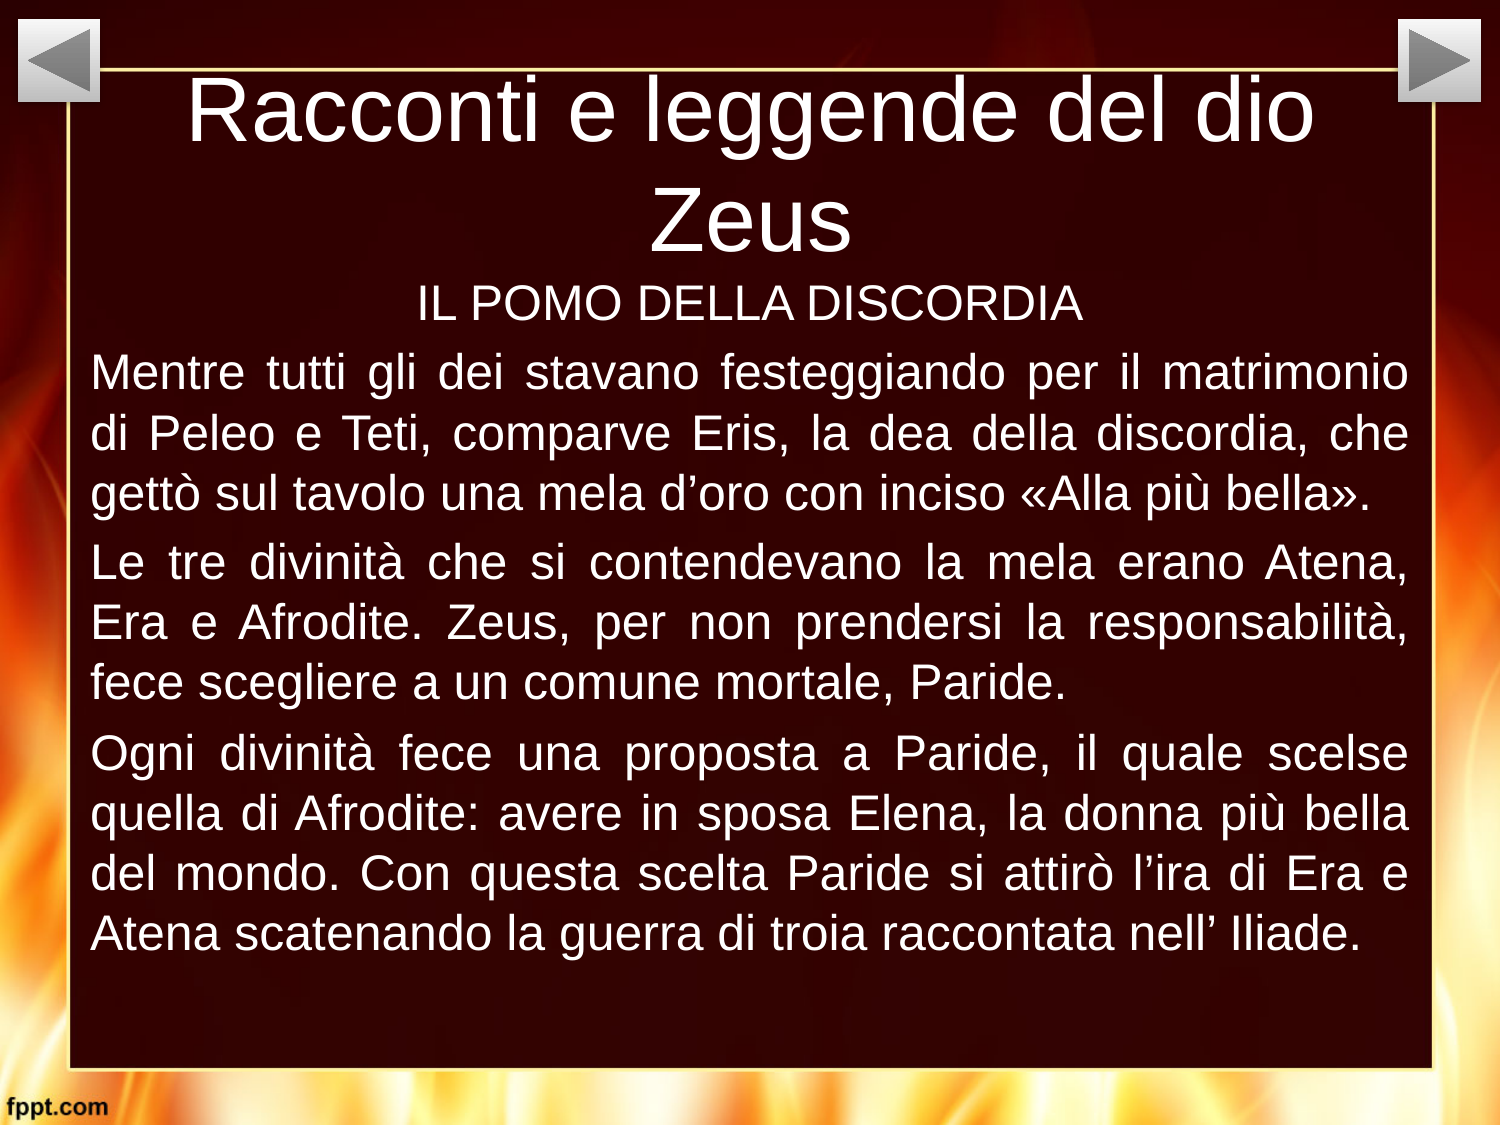

# Racconti e leggende del dio Zeus
IL POMO DELLA DISCORDIA
Mentre tutti gli dei stavano festeggiando per il matrimonio di Peleo e Teti, comparve Eris, la dea della discordia, che gettò sul tavolo una mela d’oro con inciso «Alla più bella».
Le tre divinità che si contendevano la mela erano Atena, Era e Afrodite. Zeus, per non prendersi la responsabilità, fece scegliere a un comune mortale, Paride.
Ogni divinità fece una proposta a Paride, il quale scelse quella di Afrodite: avere in sposa Elena, la donna più bella del mondo. Con questa scelta Paride si attirò l’ira di Era e Atena scatenando la guerra di troia raccontata nell’ Iliade.